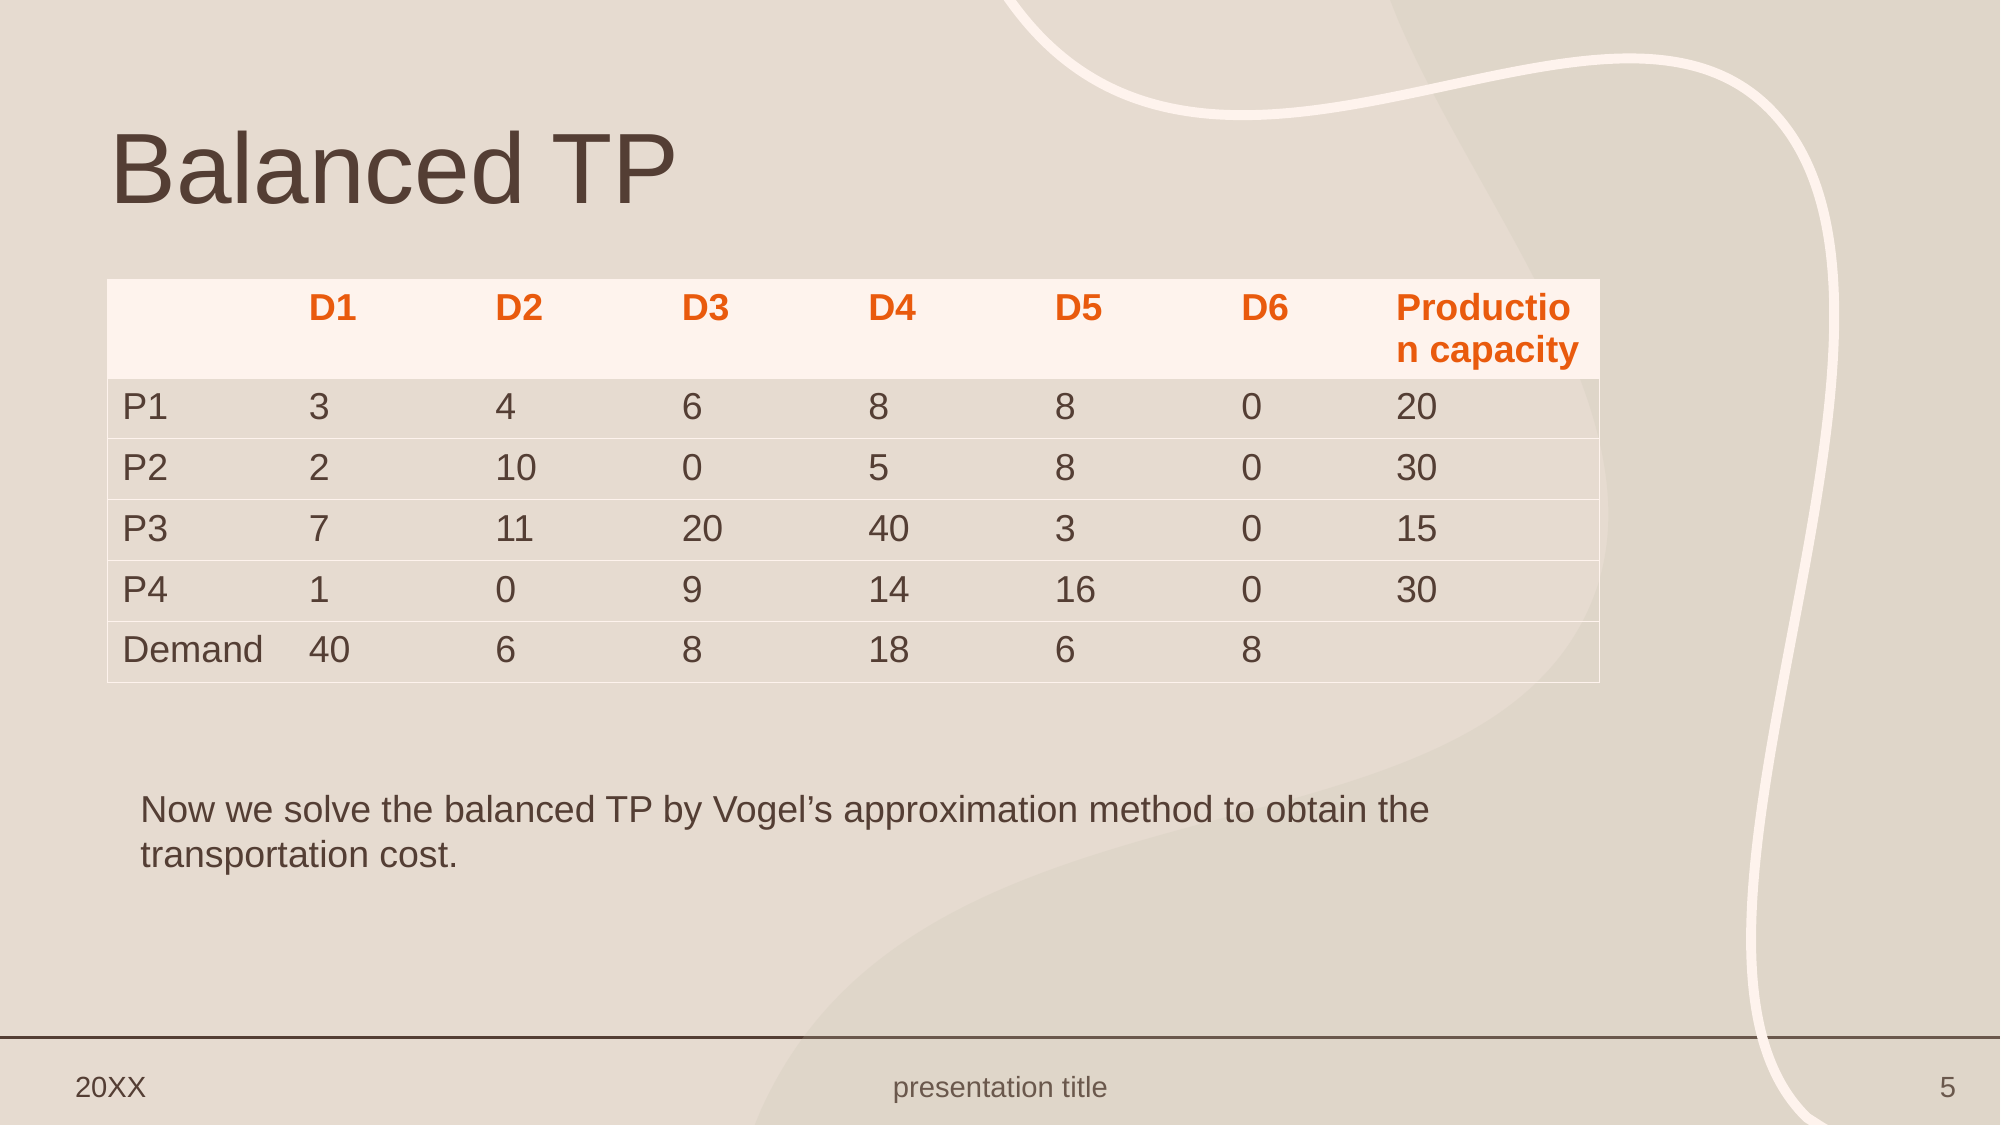

# Balanced TP
|  | D1 | D2 | D3 | D4 | D5 | D6 | Production capacity |
| --- | --- | --- | --- | --- | --- | --- | --- |
| P1 | 3 | 4 | 6 | 8 | 8 | 0 | 20 |
| P2 | 2 | 10 | 0 | 5 | 8 | 0 | 30 |
| P3 | 7 | 11 | 20 | 40 | 3 | 0 | 15 |
| P4 | 1 | 0 | 9 | 14 | 16 | 0 | 30 |
| Demand | 40 | 6 | 8 | 18 | 6 | 8 |  |
Now we solve the balanced TP by Vogel’s approximation method to obtain the transportation cost.
20XX
presentation title
5